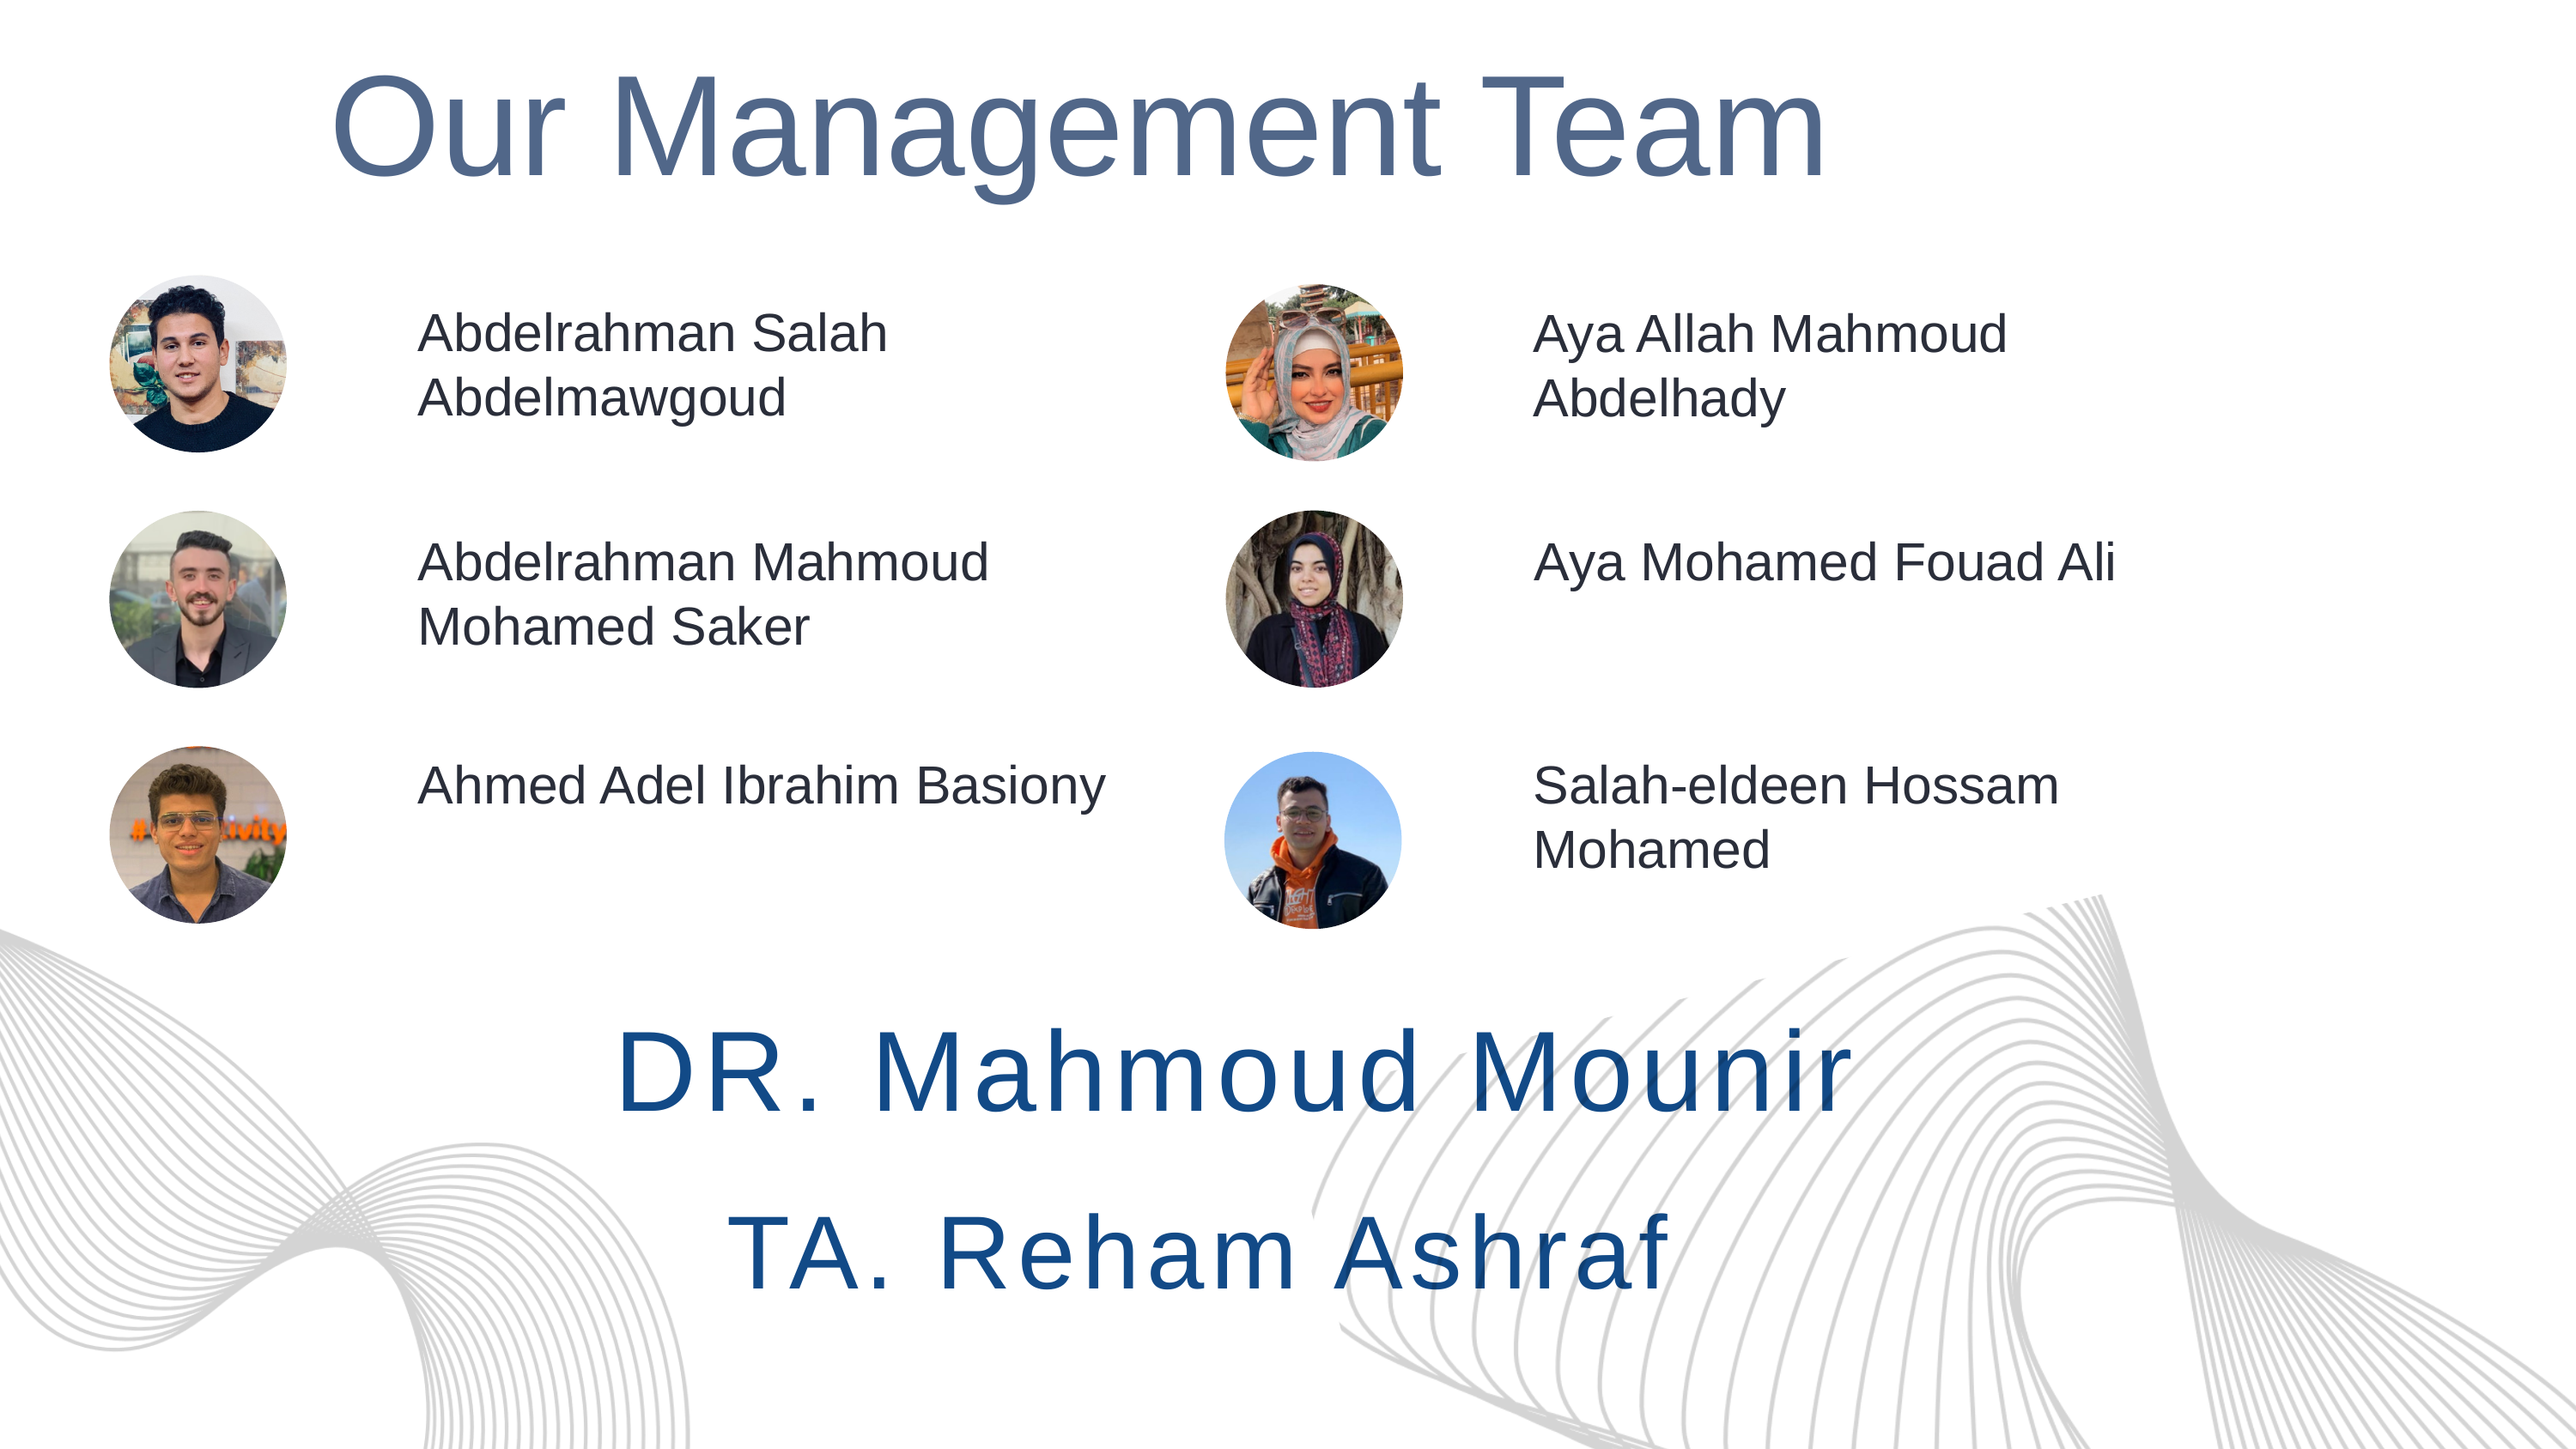

Our Management Team

Abdelrahman Salah Abdelmawgoud
Aya Allah Mahmoud Abdelhady

Abdelrahman Mahmoud Mohamed Saker
Aya Mohamed Fouad Ali

Ahmed Adel Ibrahim Basiony
Salah-eldeen Hossam Mohamed

DR. Mahmoud Mounir
TA. Reham Ashraf